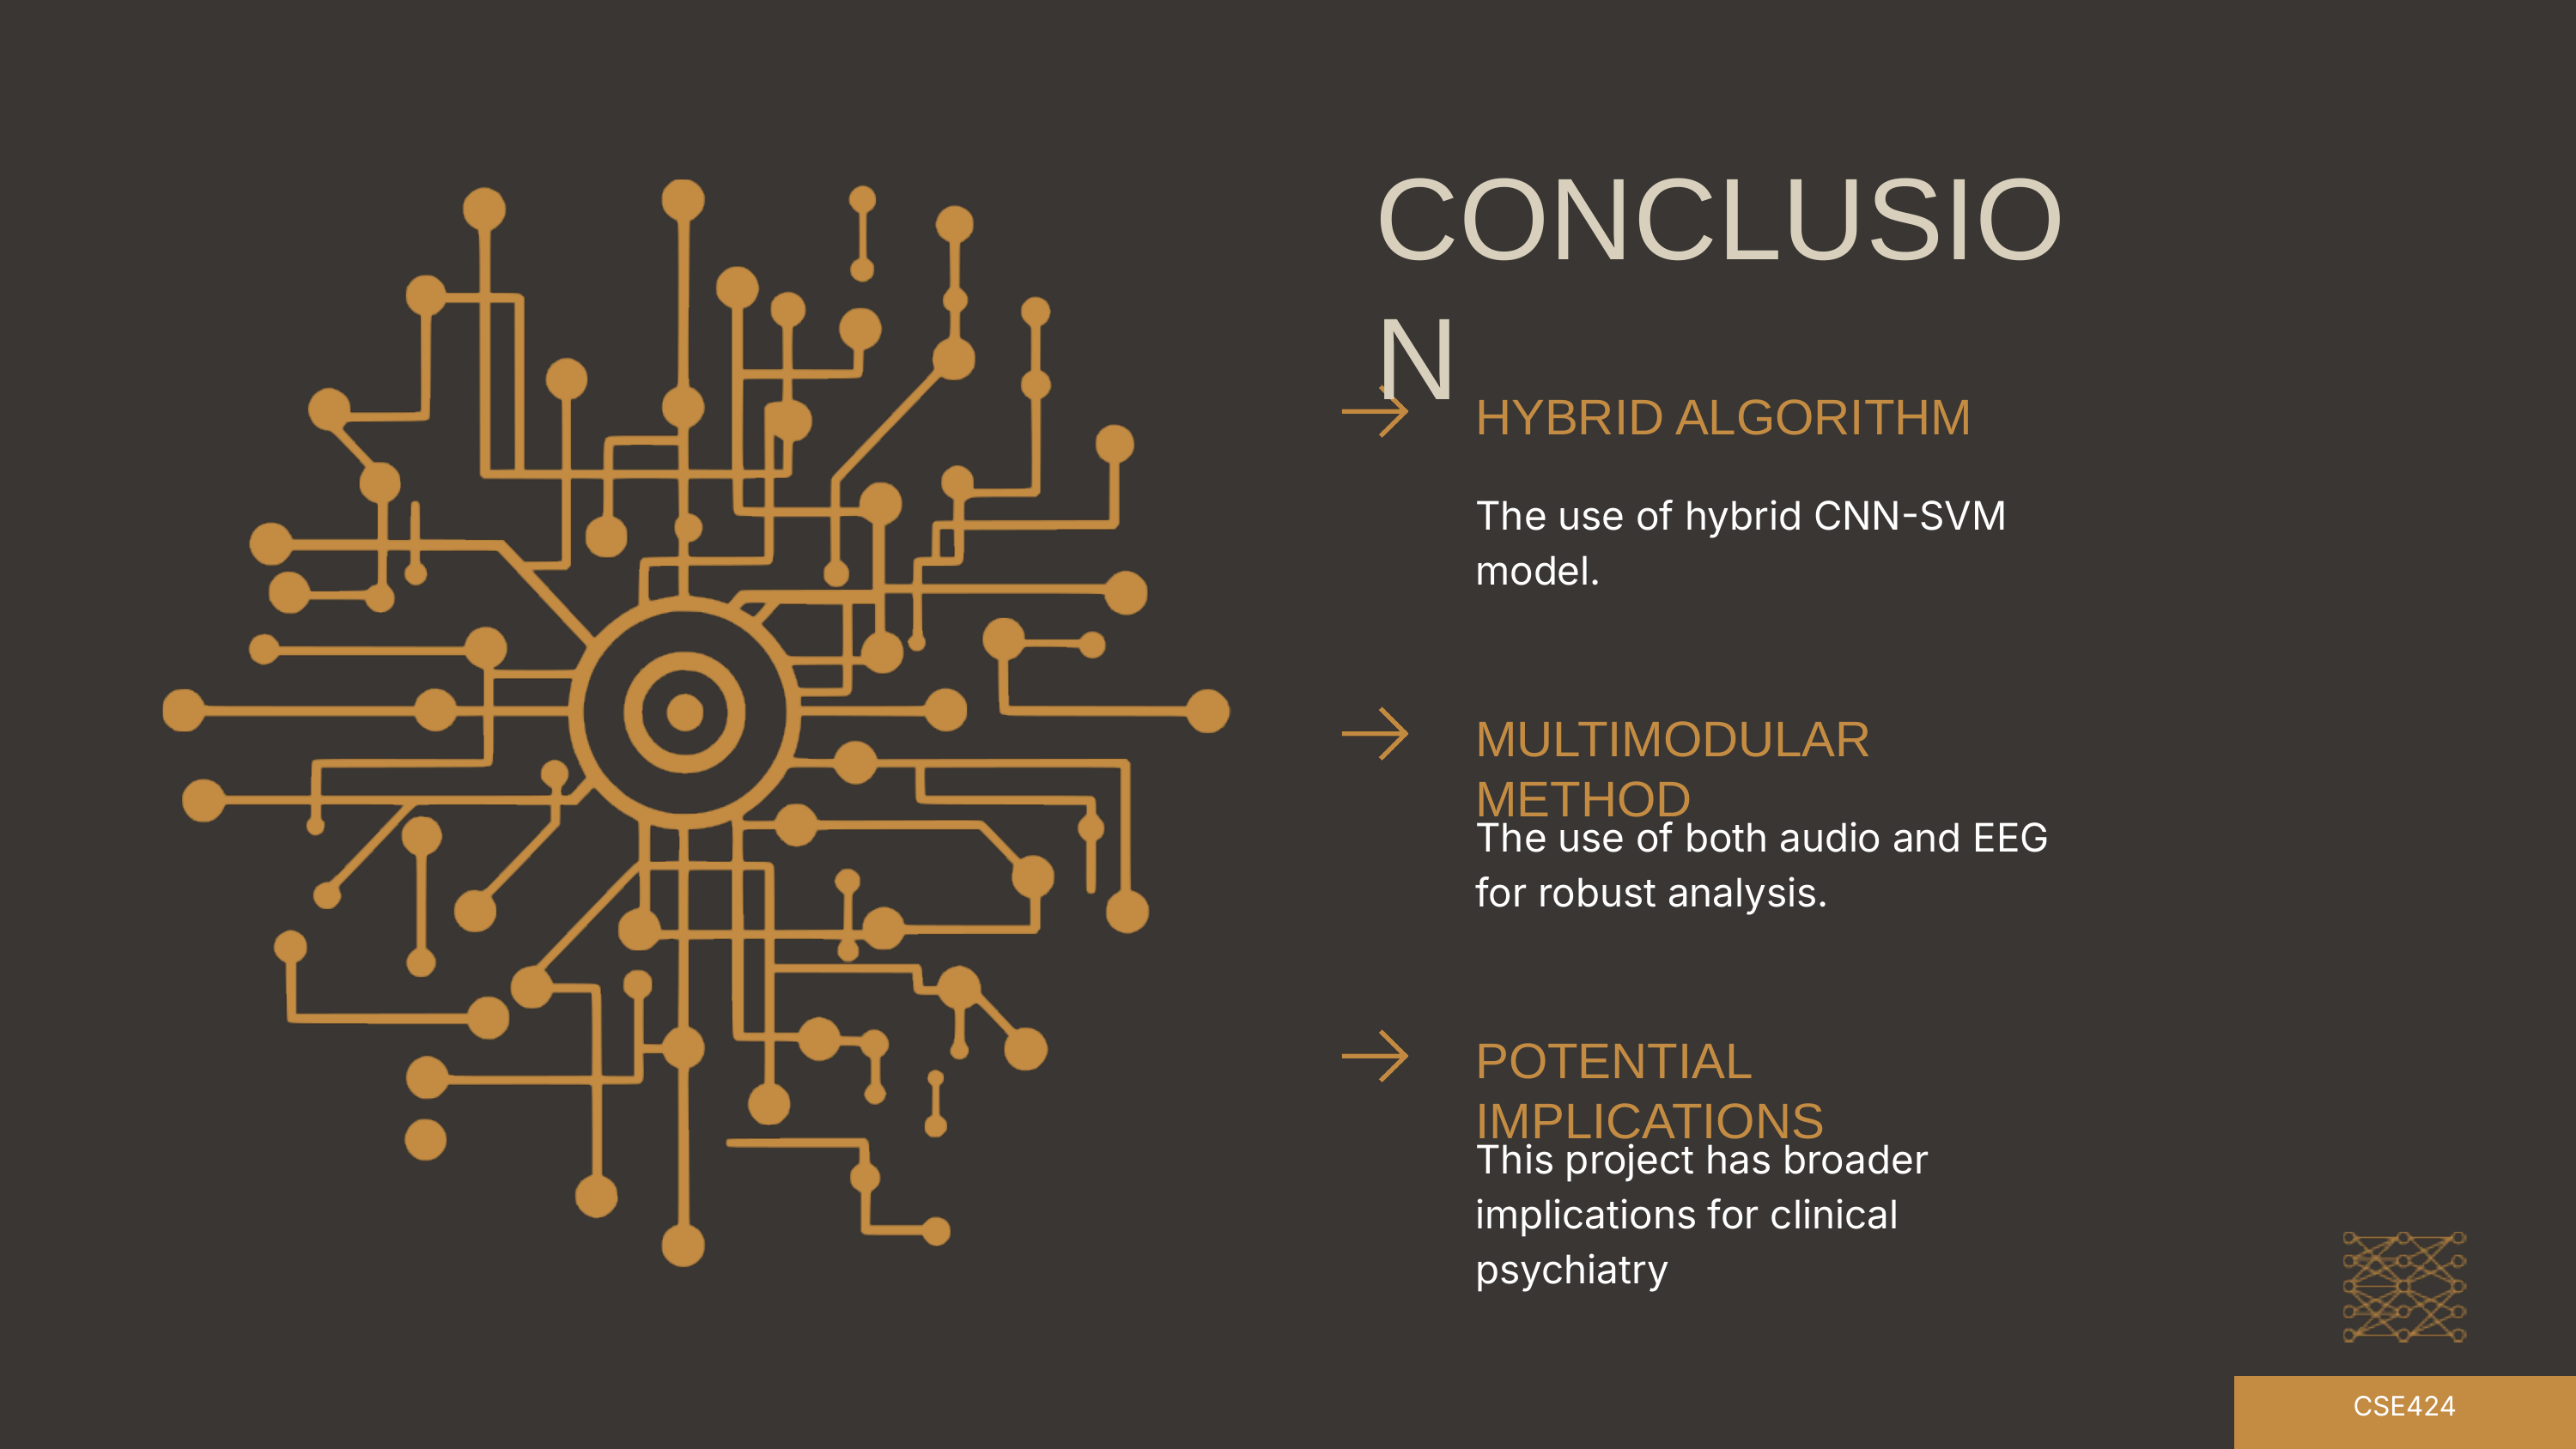

CONCLUSION

HYBRID ALGORITHM
The use of hybrid CNN-SVM model.
MULTIMODULAR METHOD
The use of both audio and EEG  for robust analysis.

POTENTIAL IMPLICATIONS
This project has broader implications for clinical psychiatry

CSE424